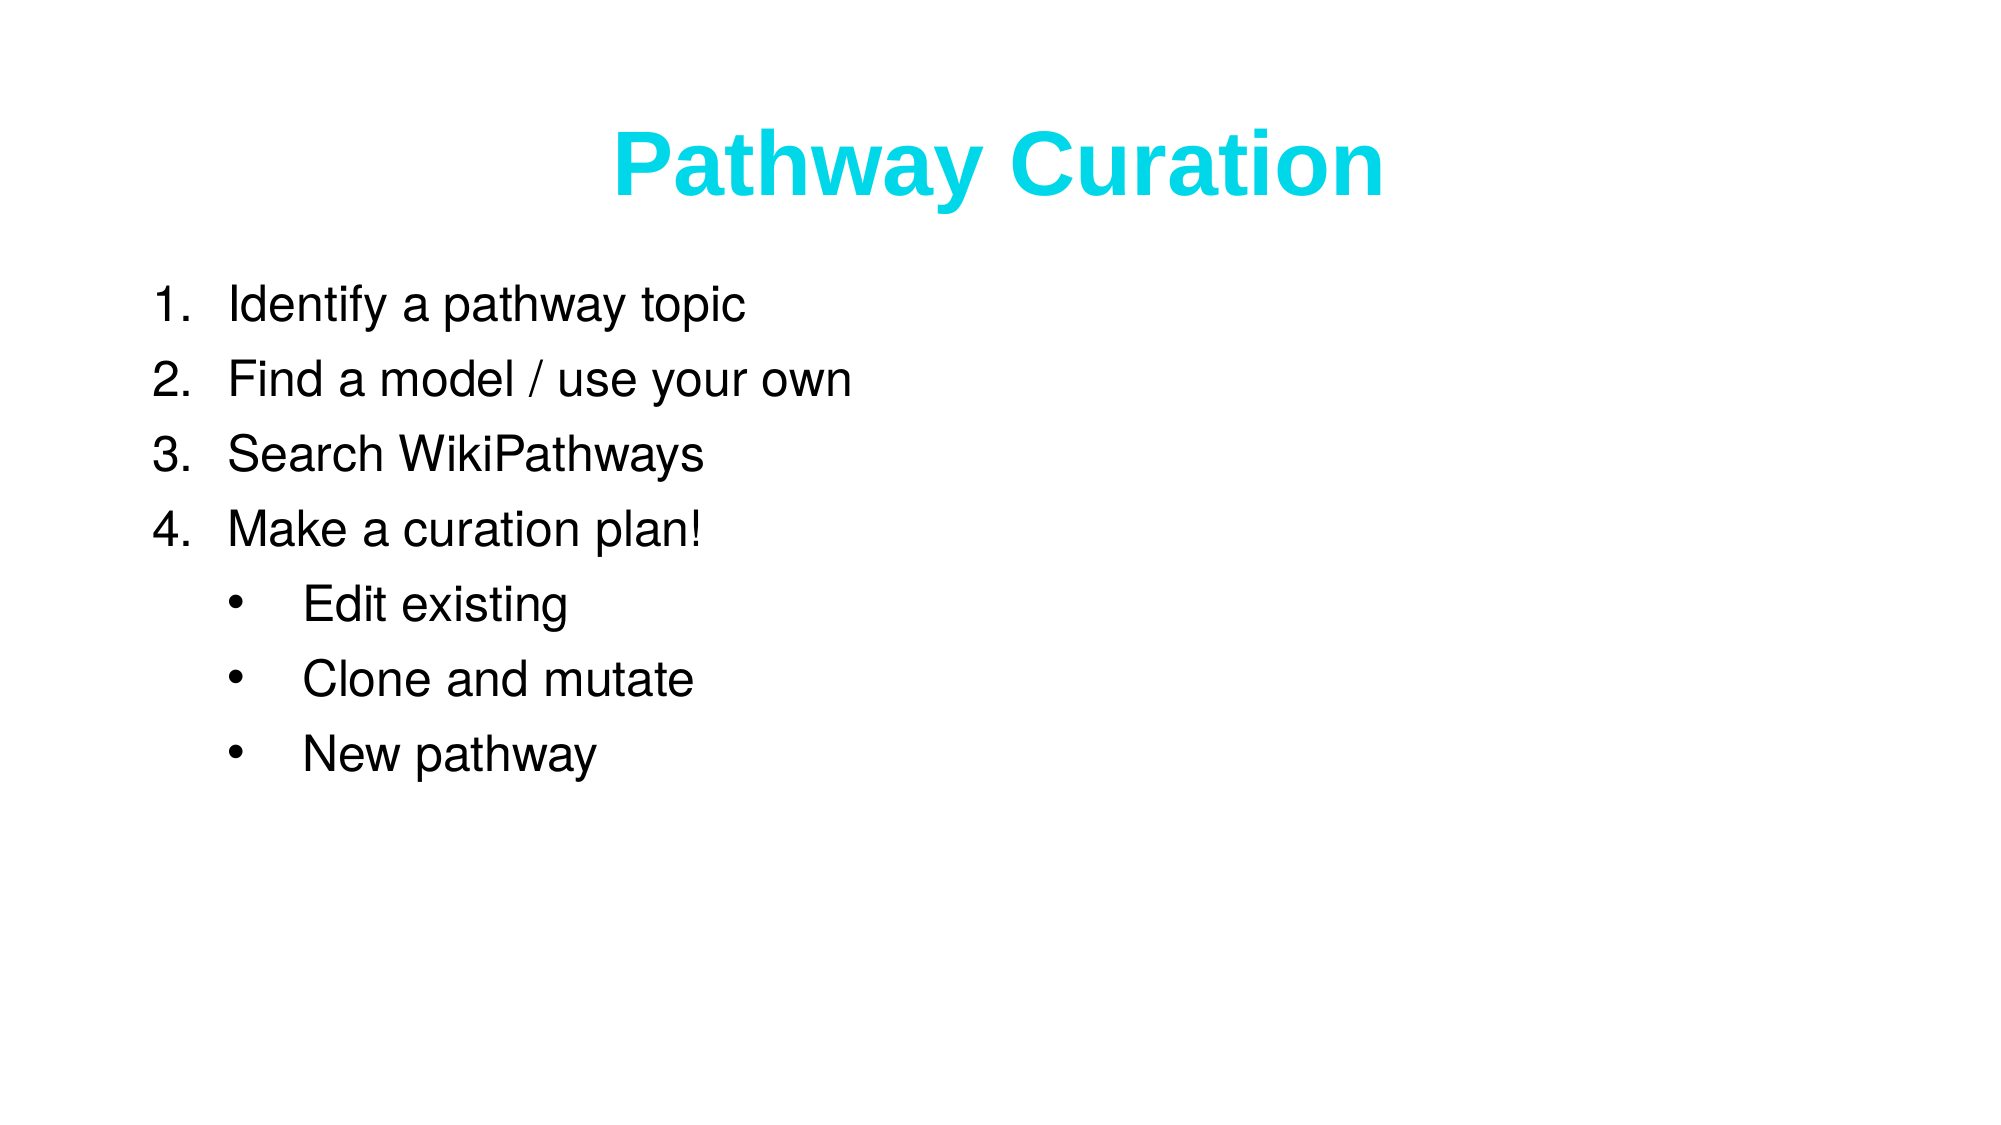

# Pathway Curation
Identify a pathway topic
Find a model / use your own
Search WikiPathways
Make a curation plan!
Edit existing
Clone and mutate
New pathway